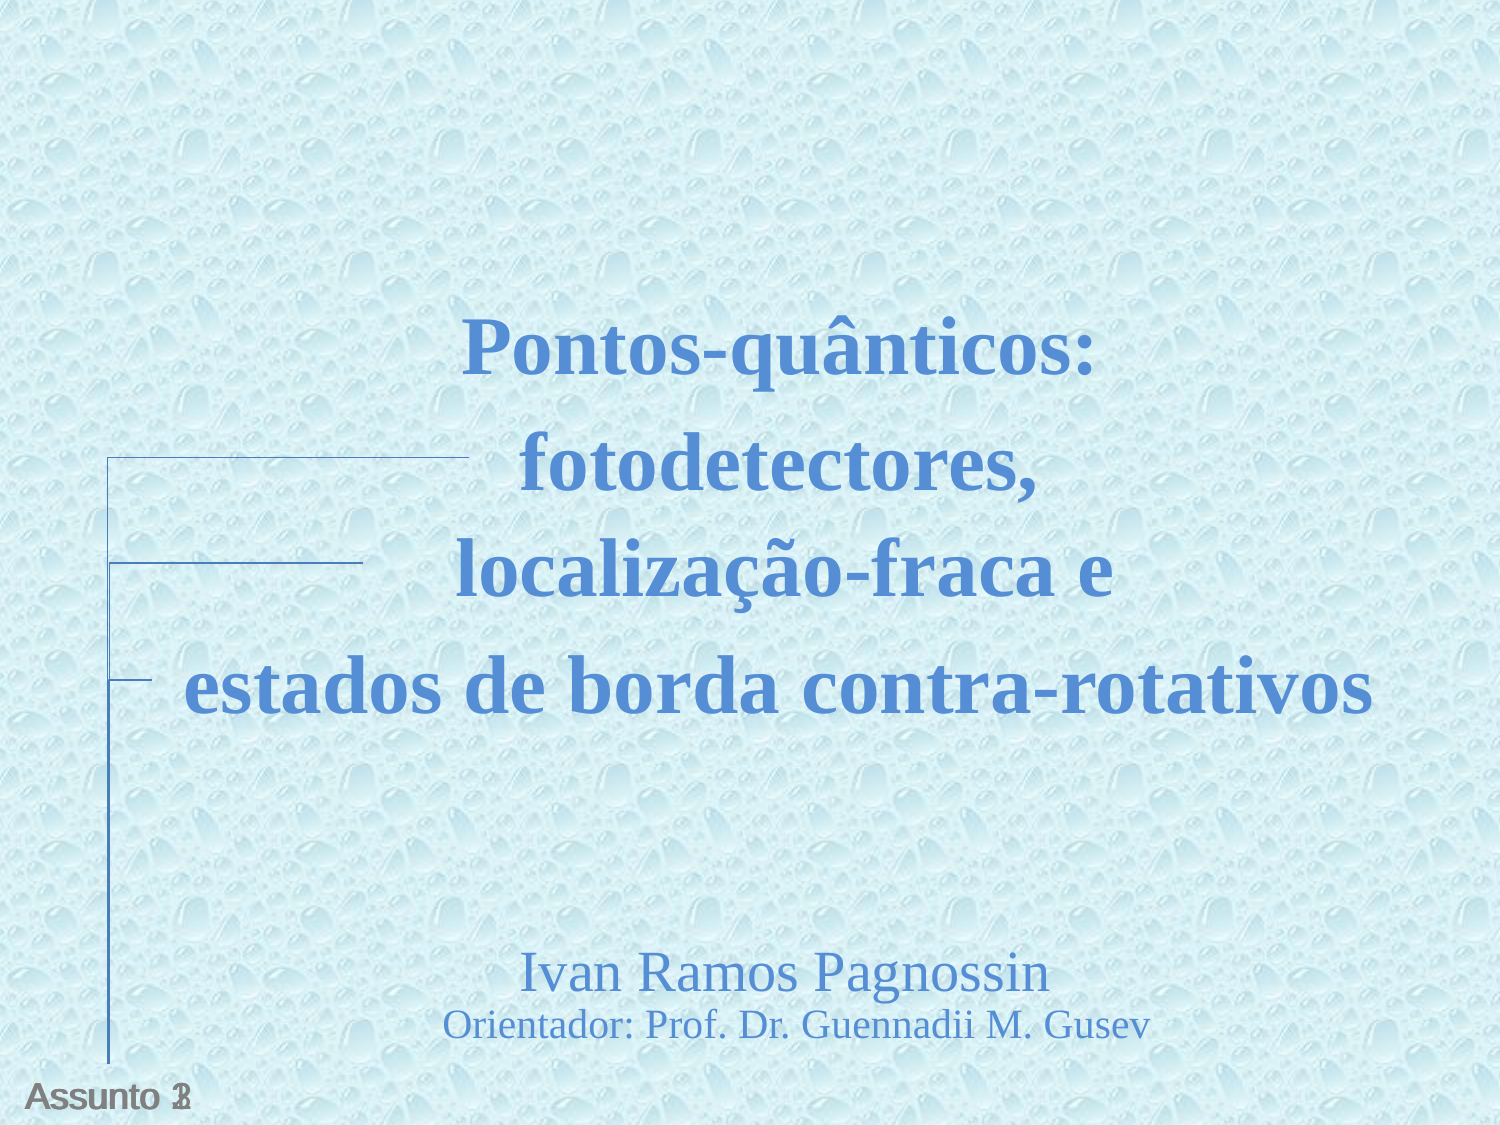

# Pontos-quânticos:
fotodetectores,
localização-fraca e
estados de borda contra-rotativos
Ivan Ramos Pagnossin
Orientador: Prof. Dr. Guennadii M. Gusev
Assunto 1
Assunto 2
Assunto 3